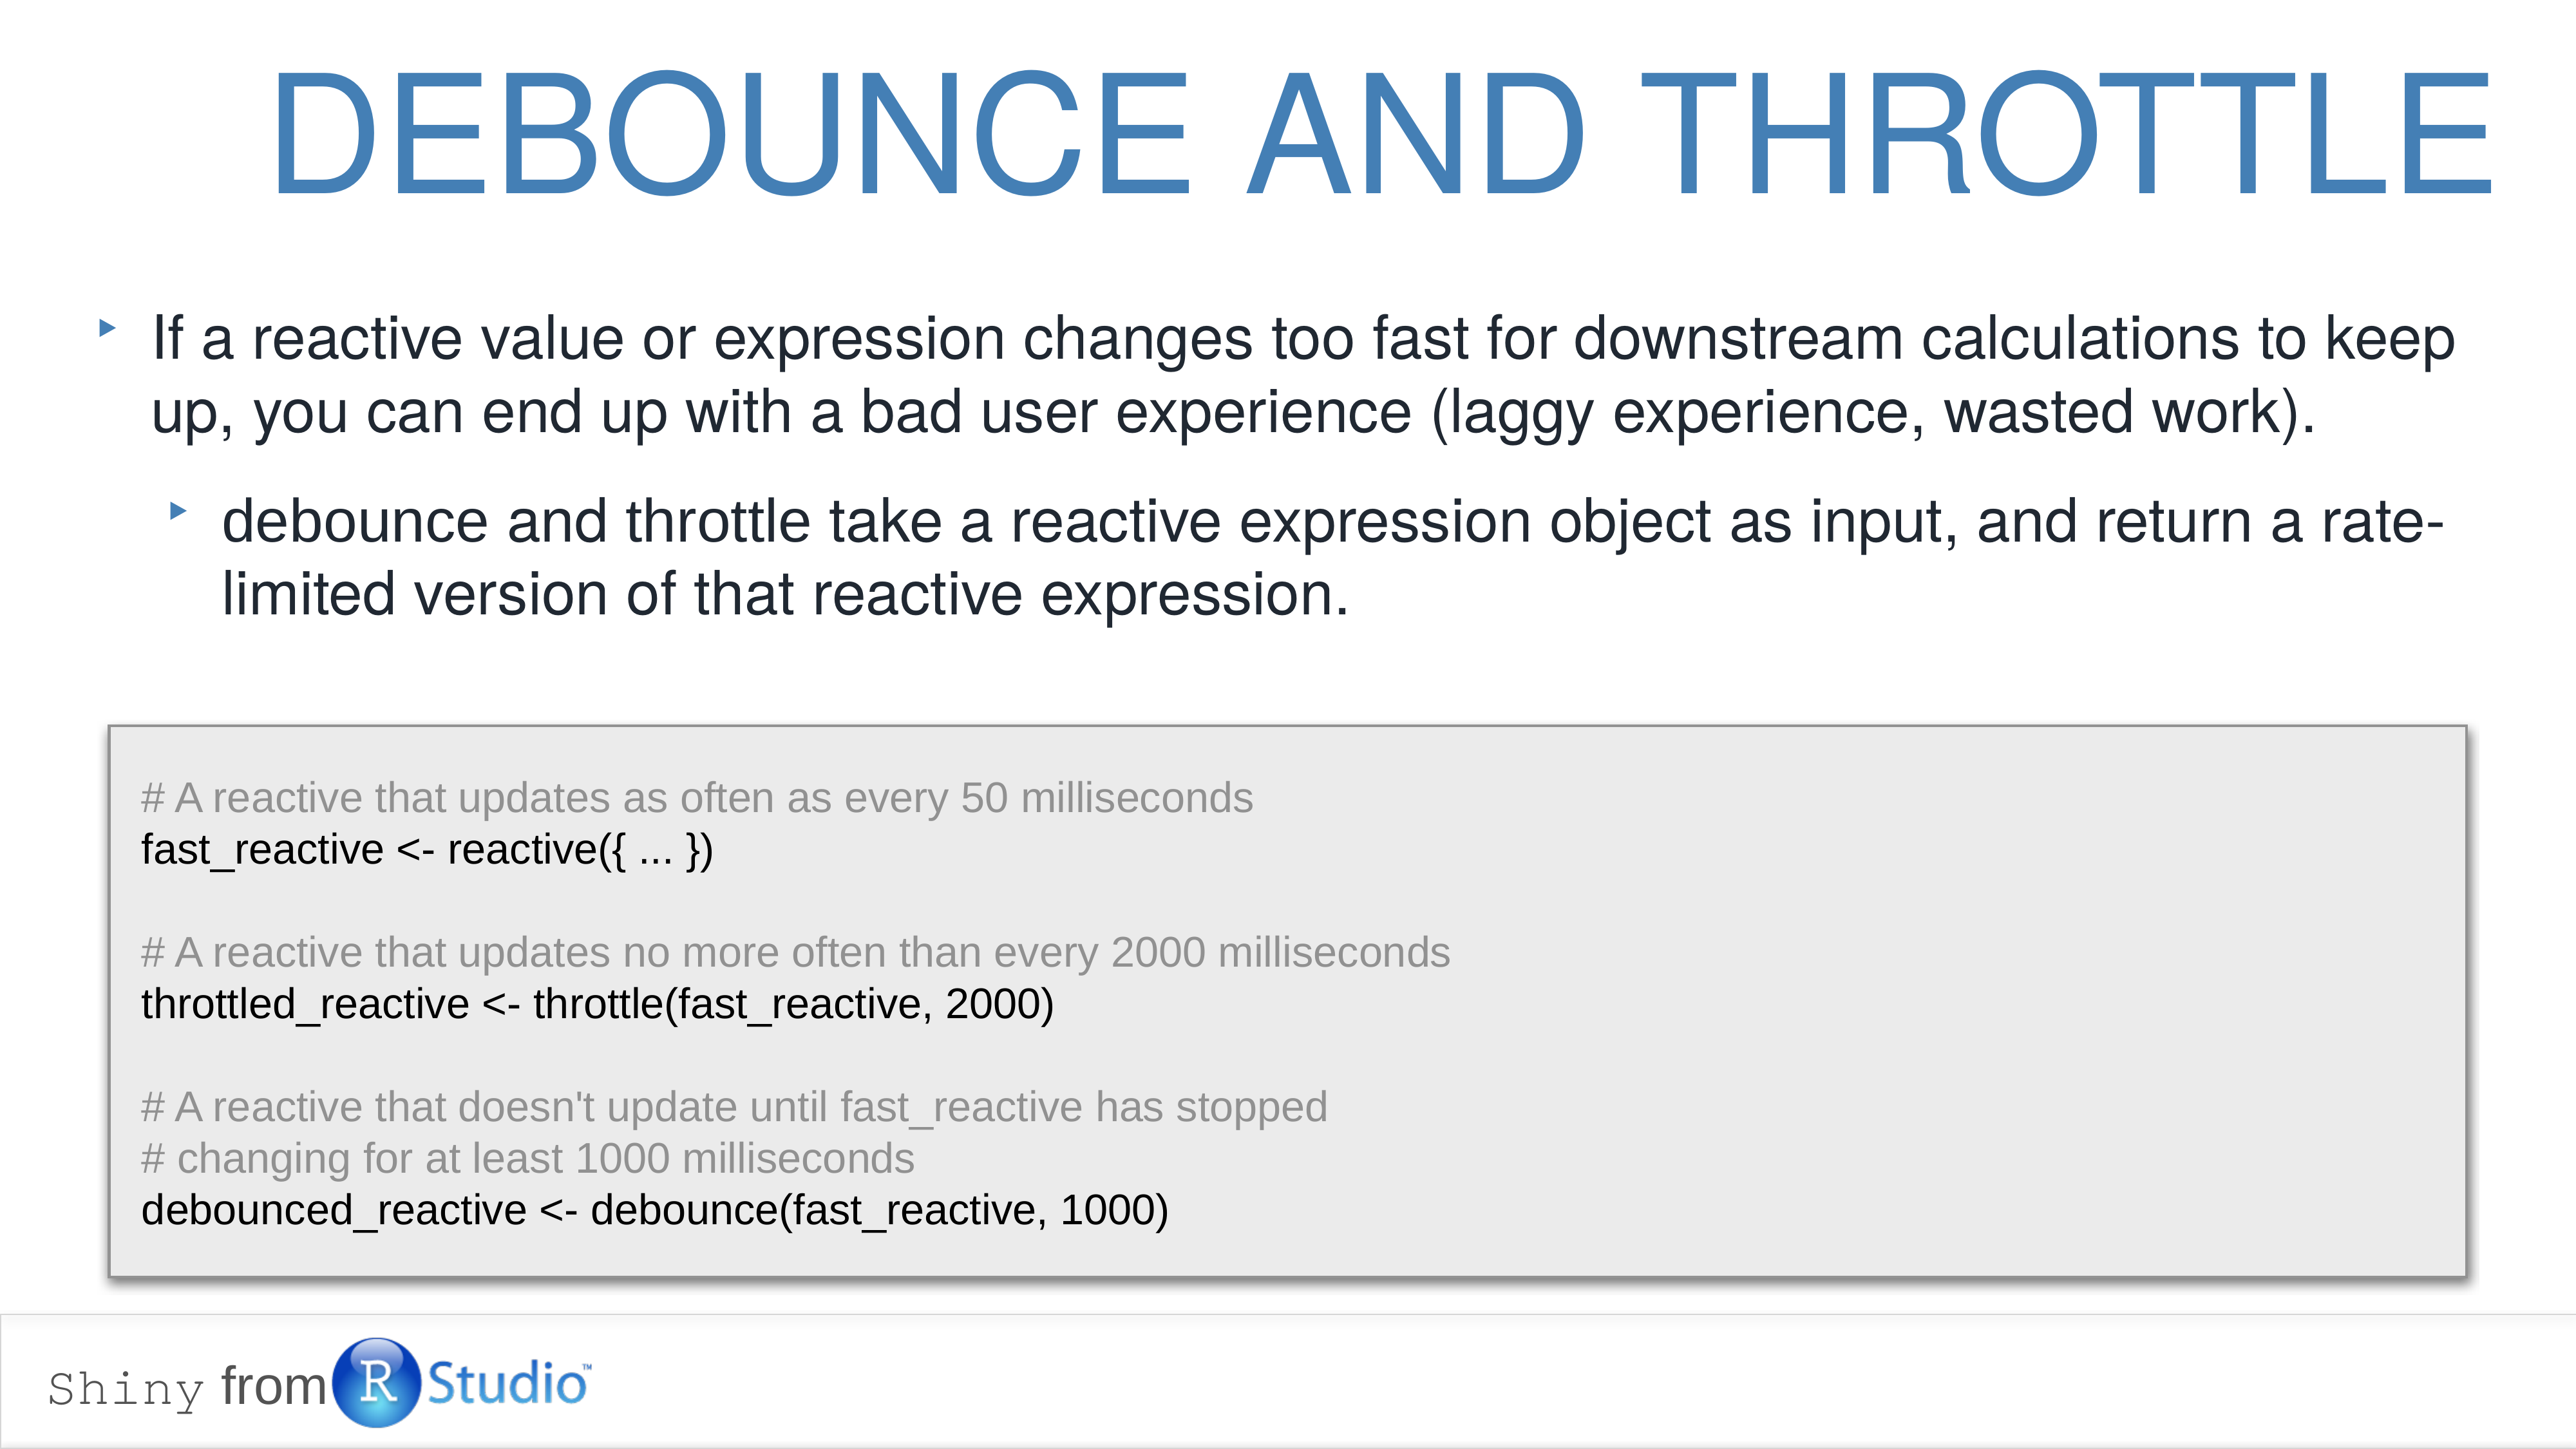

debounce and throttle
If a reactive value or expression changes too fast for downstream calculations to keep up, you can end up with a bad user experience (laggy experience, wasted work).
debounce and throttle take a reactive expression object as input, and return a rate-limited version of that reactive expression.

# A reactive that updates as often as every 50 milliseconds
fast_reactive <- reactive({ ... })

# A reactive that updates no more often than every 2000 milliseconds
throttled_reactive <- throttle(fast_reactive, 2000)

# A reactive that doesn't update until fast_reactive has stopped
# changing for at least 1000 milliseconds
debounced_reactive <- debounce(fast_reactive, 1000)